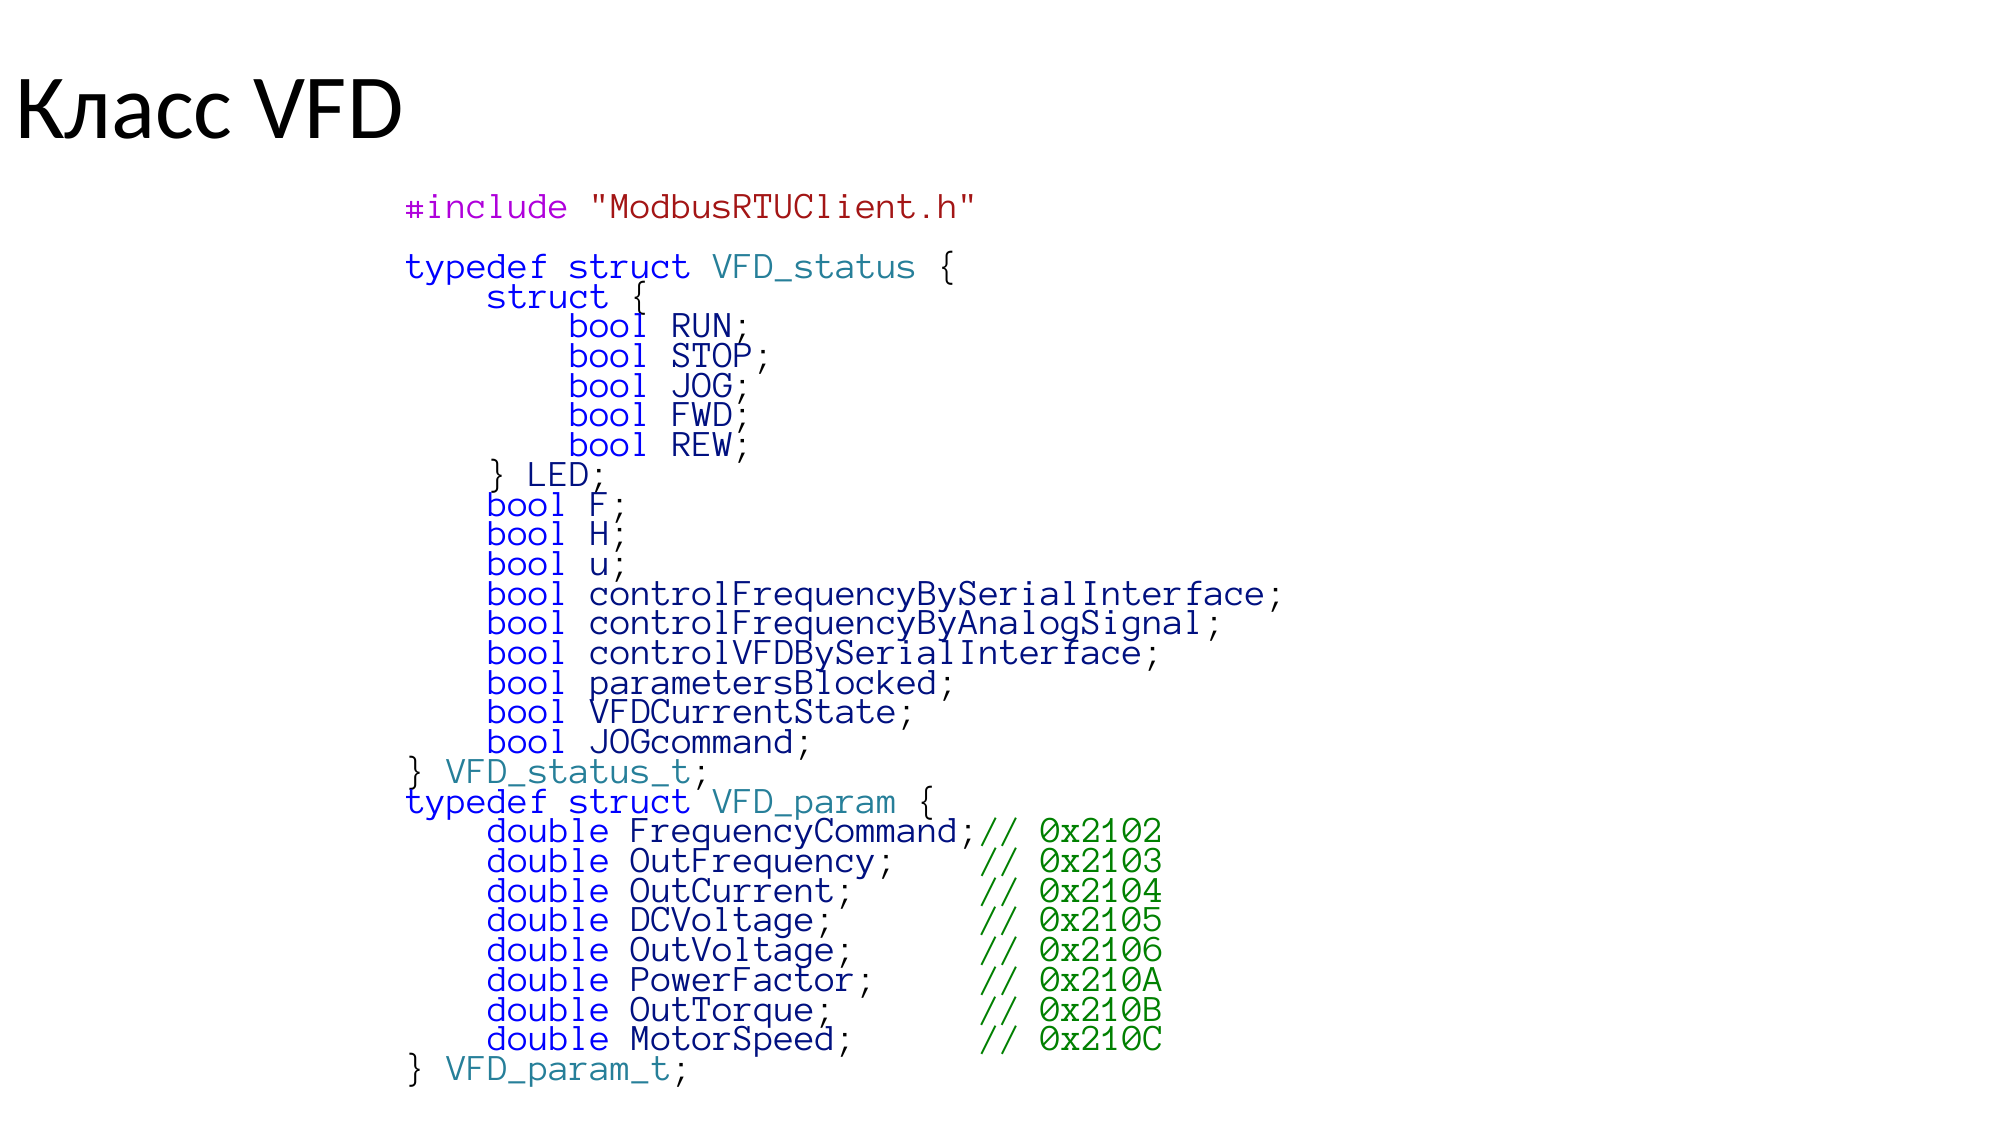

# Класс VFD
#include "ModbusRTUClient.h"

typedef struct VFD_status {
    struct {
        bool RUN;
        bool STOP;
        bool JOG;
        bool FWD;
        bool REW;
    } LED;
    bool F;
    bool H;
    bool u;
    bool controlFrequencyBySerialInterface;
    bool controlFrequencyByAnalogSignal;
    bool controlVFDBySerialInterface;
    bool parametersBlocked;
    bool VFDCurrentState;
    bool JOGcommand;
} VFD_status_t;
typedef struct VFD_param {
    double FrequencyCommand;// 0x2102
    double OutFrequency;    // 0x2103
    double OutCurrent;      // 0x2104
    double DCVoltage;       // 0x2105
    double OutVoltage;      // 0x2106
    double PowerFactor;     // 0x210A
    double OutTorque;       // 0x210B
    double MotorSpeed;      // 0x210C
} VFD_param_t;